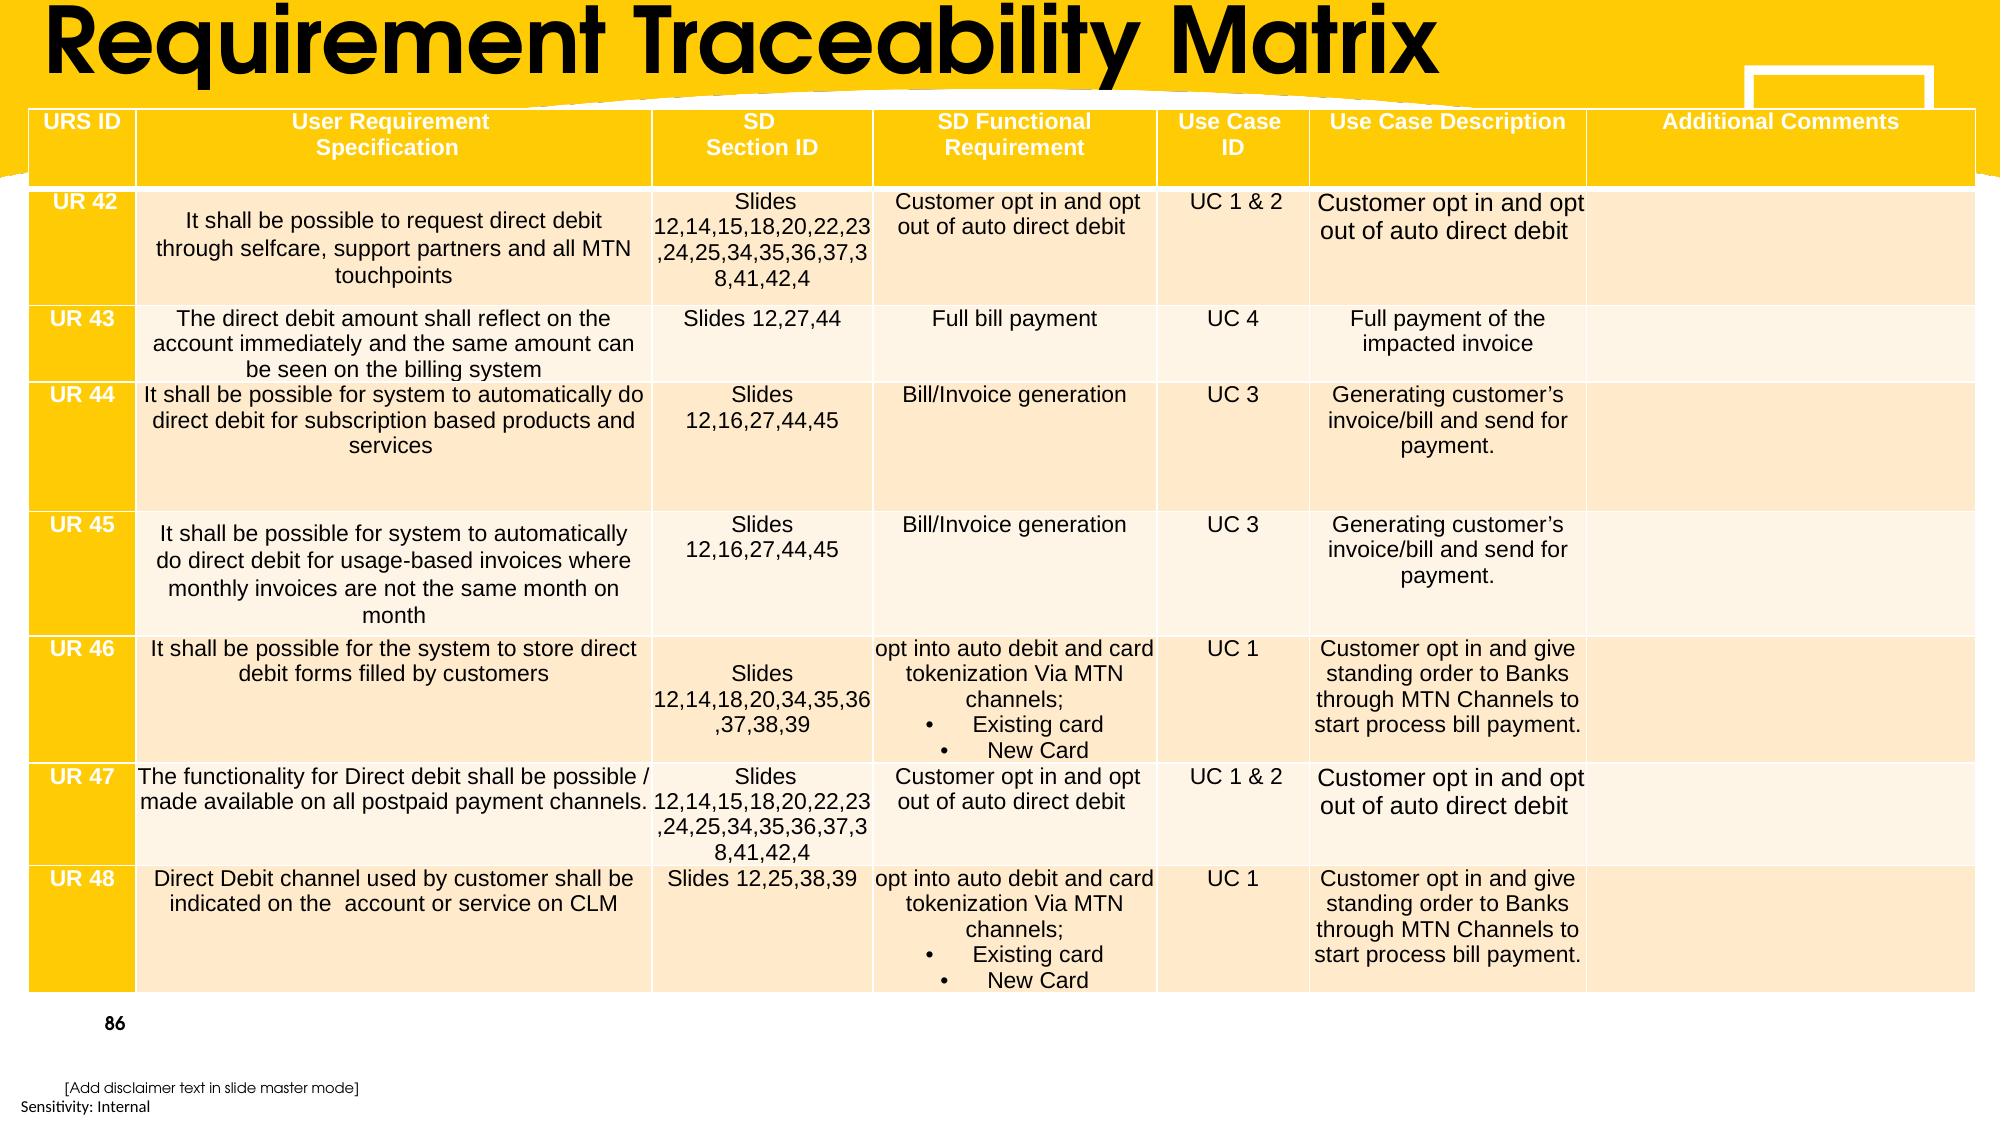

Requirement Traceability Matrix
| URS ID | User Requirement Specification | SD Section ID | SD Functional Requirement | Use Case ID | Use Case Description | Additional Comments |
| --- | --- | --- | --- | --- | --- | --- |
| UR 42 | It shall be possible to request direct debit through selfcare, support partners and all MTN touchpoints | Slides 12,14,15,18,20,22,23,24,25,34,35,36,37,38,41,42,4 | Customer opt in and opt out of auto direct debit | UC 1 & 2 | Customer opt in and opt out of auto direct debit |  |
| UR 43 | The direct debit amount shall reflect on the account immediately and the same amount can be seen on the billing system | Slides 12,27,44 | Full bill payment | UC 4 | Full payment of the impacted invoice |  |
| UR 44 | It shall be possible for system to automatically do direct debit for subscription based products and services | Slides 12,16,27,44,45 | Bill/Invoice generation | UC 3 | Generating customer’s invoice/bill and send for payment. |  |
| UR 45 | It shall be possible for system to automatically do direct debit for usage-based invoices where monthly invoices are not the same month on month | Slides 12,16,27,44,45 | Bill/Invoice generation | UC 3 | Generating customer’s invoice/bill and send for payment. |  |
| UR 46 | It shall be possible for the system to store direct debit forms filled by customers | Slides 12,14,18,20,34,35,36,37,38,39 | opt into auto debit and card tokenization Via MTN channels; Existing card New Card | UC 1 | Customer opt in and give standing order to Banks through MTN Channels to start process bill payment. |  |
| UR 47 | The functionality for Direct debit shall be possible / made available on all postpaid payment channels. | Slides 12,14,15,18,20,22,23,24,25,34,35,36,37,38,41,42,4 | Customer opt in and opt out of auto direct debit | UC 1 & 2 | Customer opt in and opt out of auto direct debit |  |
| UR 48 | Direct Debit channel used by customer shall be indicated on the account or service on CLM | Slides 12,25,38,39 | opt into auto debit and card tokenization Via MTN channels; Existing card New Card | UC 1 | Customer opt in and give standing order to Banks through MTN Channels to start process bill payment. |  |